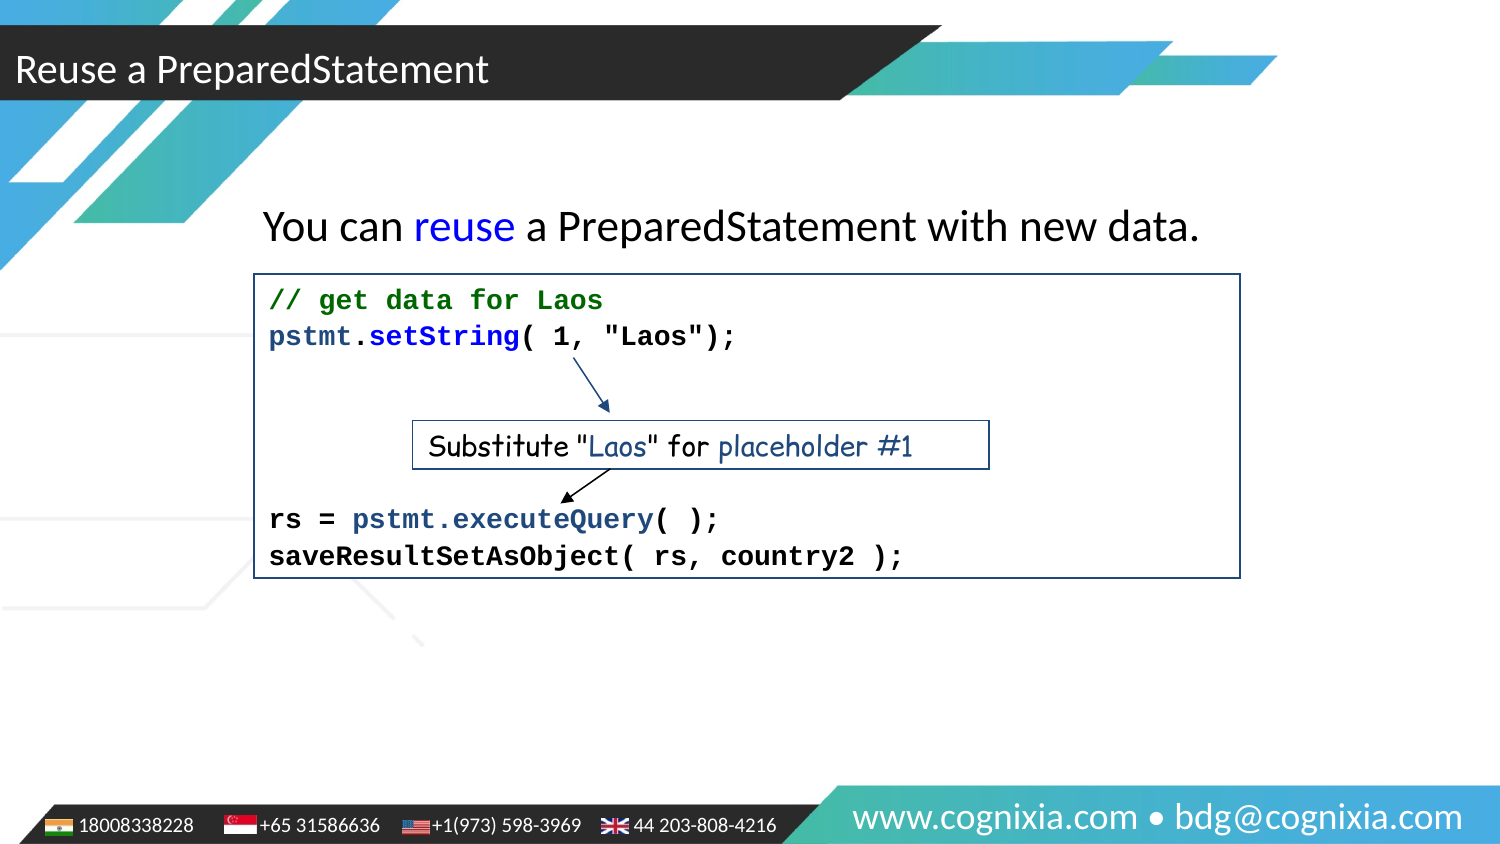

Reuse a PreparedStatement
You can reuse a PreparedStatement with new data.
// get data for Laos
pstmt.setString( 1, "Laos");

rs = pstmt.executeQuery( );
saveResultSetAsObject( rs, country2 );

Substitute "Laos" for placeholder #1